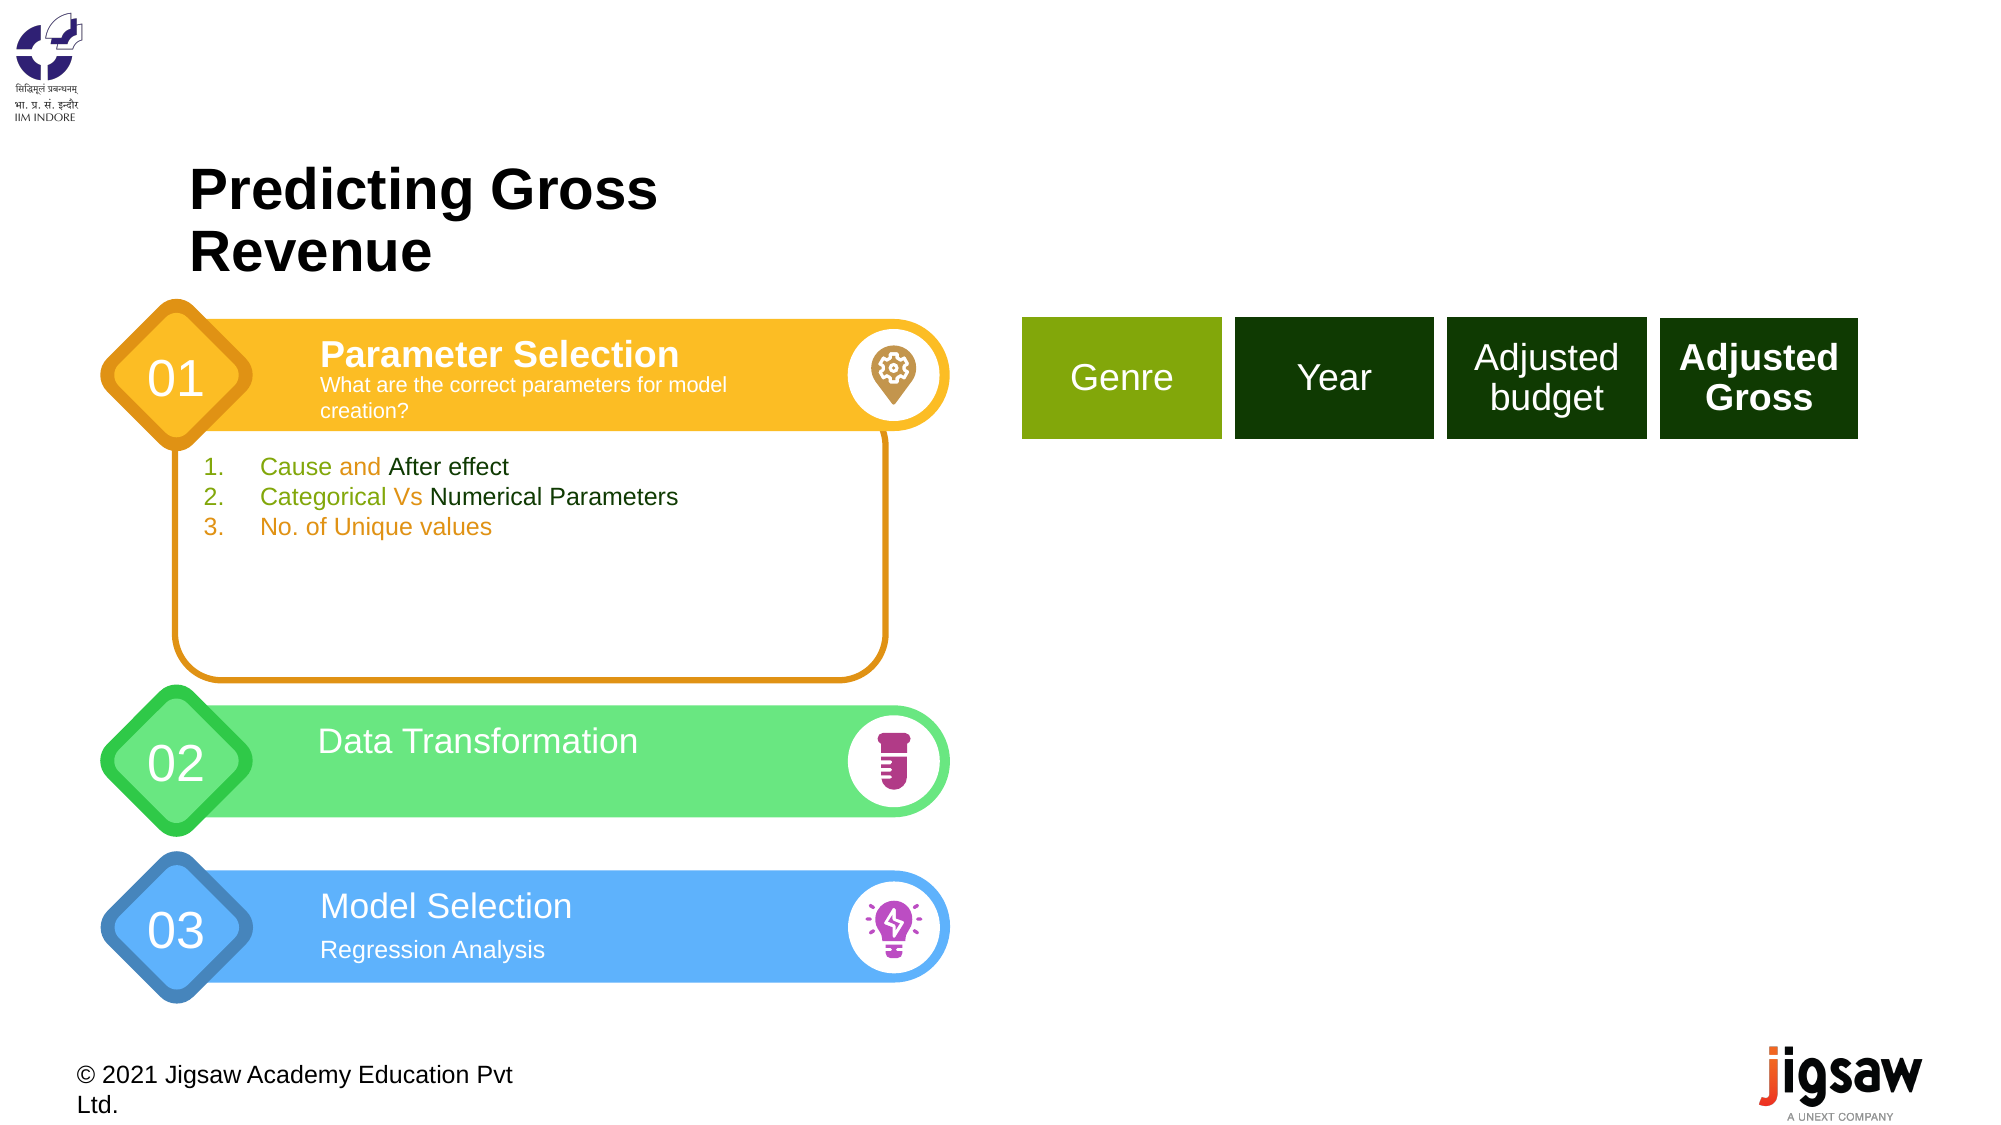

# Predicting Gross Revenue

01
Parameter Selection
What are the correct parameters for model creation?

Genre

Year

Adjusted budget

Adjusted Gross

Cause and After effect
Categorical Vs Numerical Parameters
No. of Unique values

02

Data Transformation

03

Model Selection
Regression Analysis